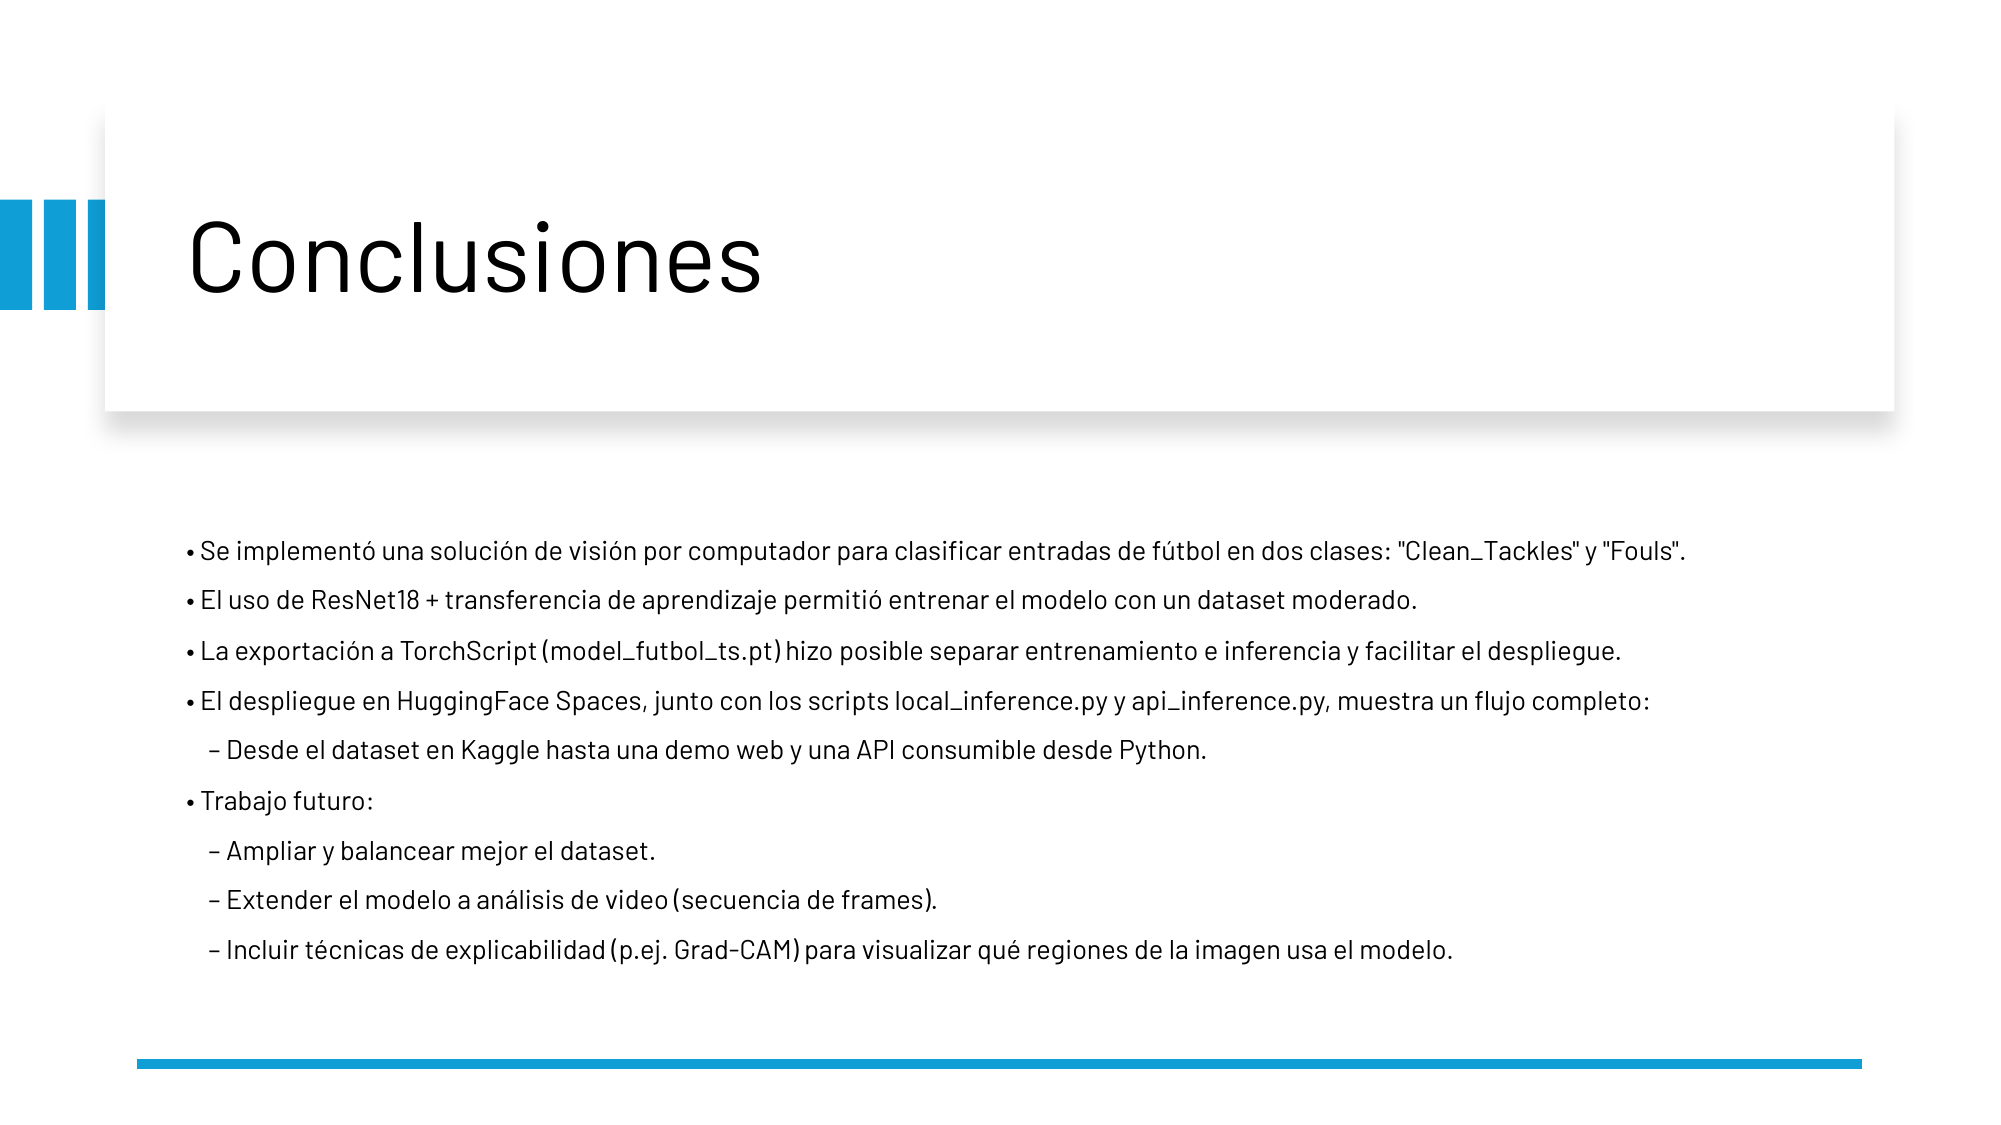

# Conclusiones

• Se implementó una solución de visión por computador para clasificar entradas de fútbol en dos clases: "Clean_Tackles" y "Fouls".
• El uso de ResNet18 + transferencia de aprendizaje permitió entrenar el modelo con un dataset moderado.
• La exportación a TorchScript (model_futbol_ts.pt) hizo posible separar entrenamiento e inferencia y facilitar el despliegue.
• El despliegue en HuggingFace Spaces, junto con los scripts local_inference.py y api_inference.py, muestra un flujo completo:
    – Desde el dataset en Kaggle hasta una demo web y una API consumible desde Python.
• Trabajo futuro:
    – Ampliar y balancear mejor el dataset.
    – Extender el modelo a análisis de video (secuencia de frames).
    – Incluir técnicas de explicabilidad (p.ej. Grad-CAM) para visualizar qué regiones de la imagen usa el modelo.